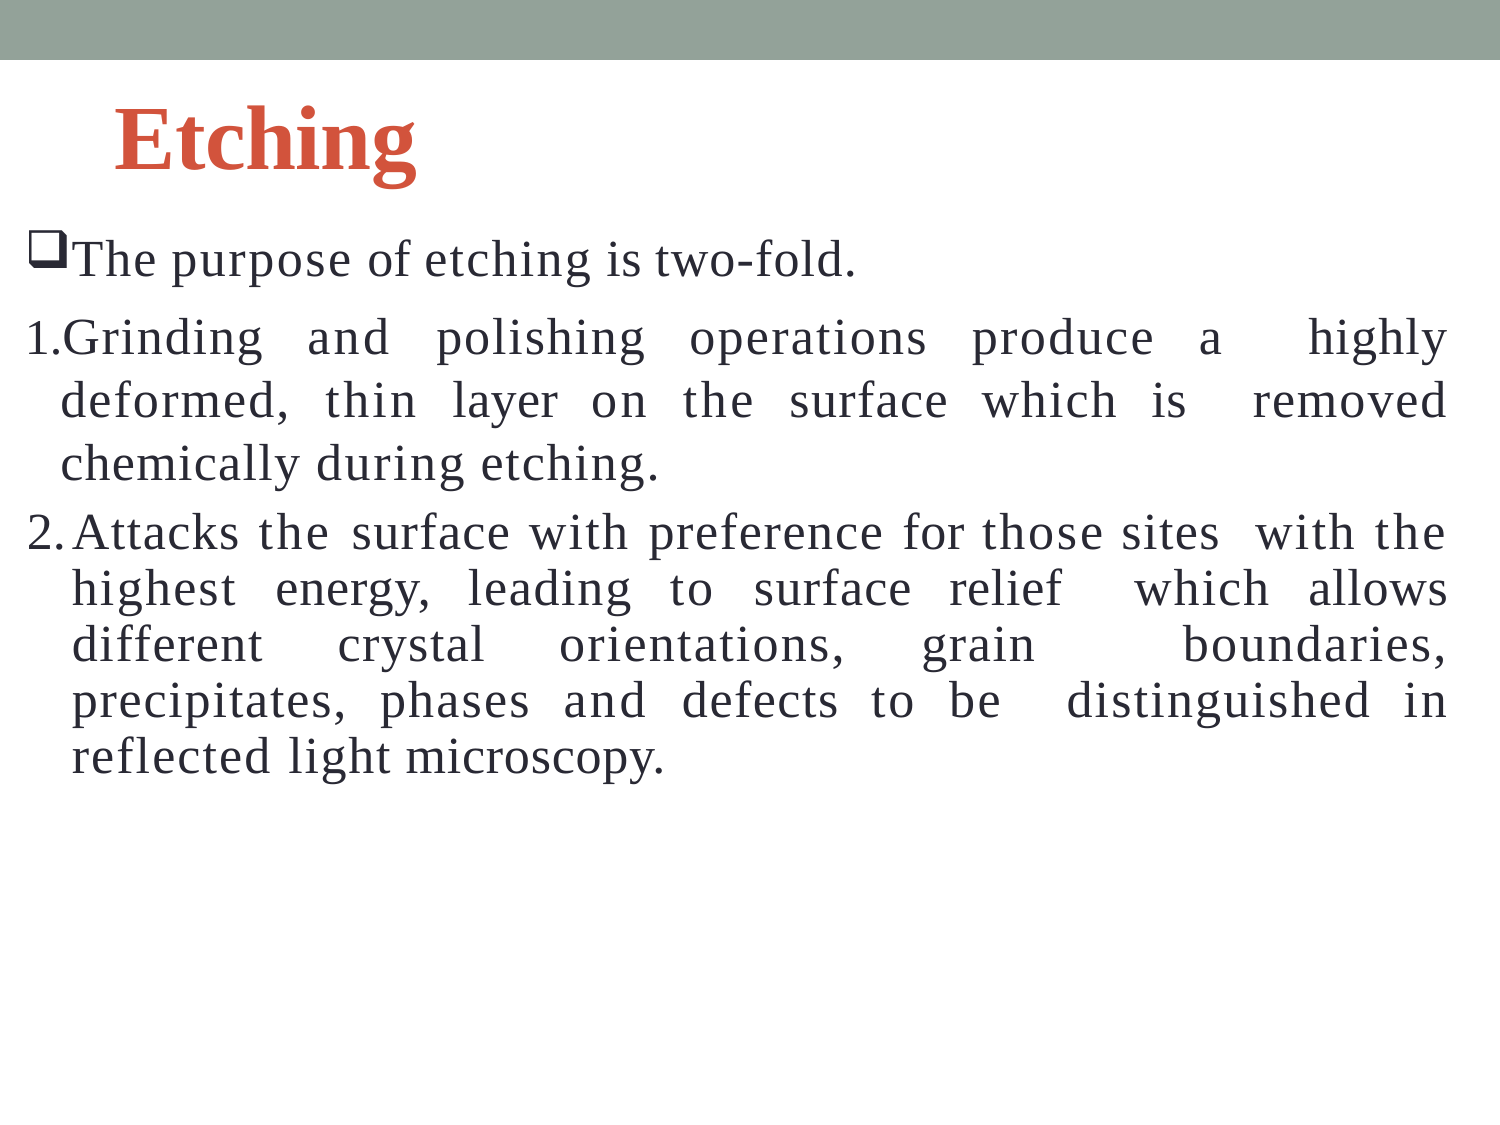

# Etching
The purpose of etching is two-fold.
Grinding and polishing operations produce a  highly deformed, thin layer on the surface which is  removed chemically during etching.
Attacks the surface with preference for those sites  with the highest energy, leading to surface relief  which allows different crystal orientations, grain  boundaries, precipitates, phases and defects to be  distinguished in reflected light microscopy.